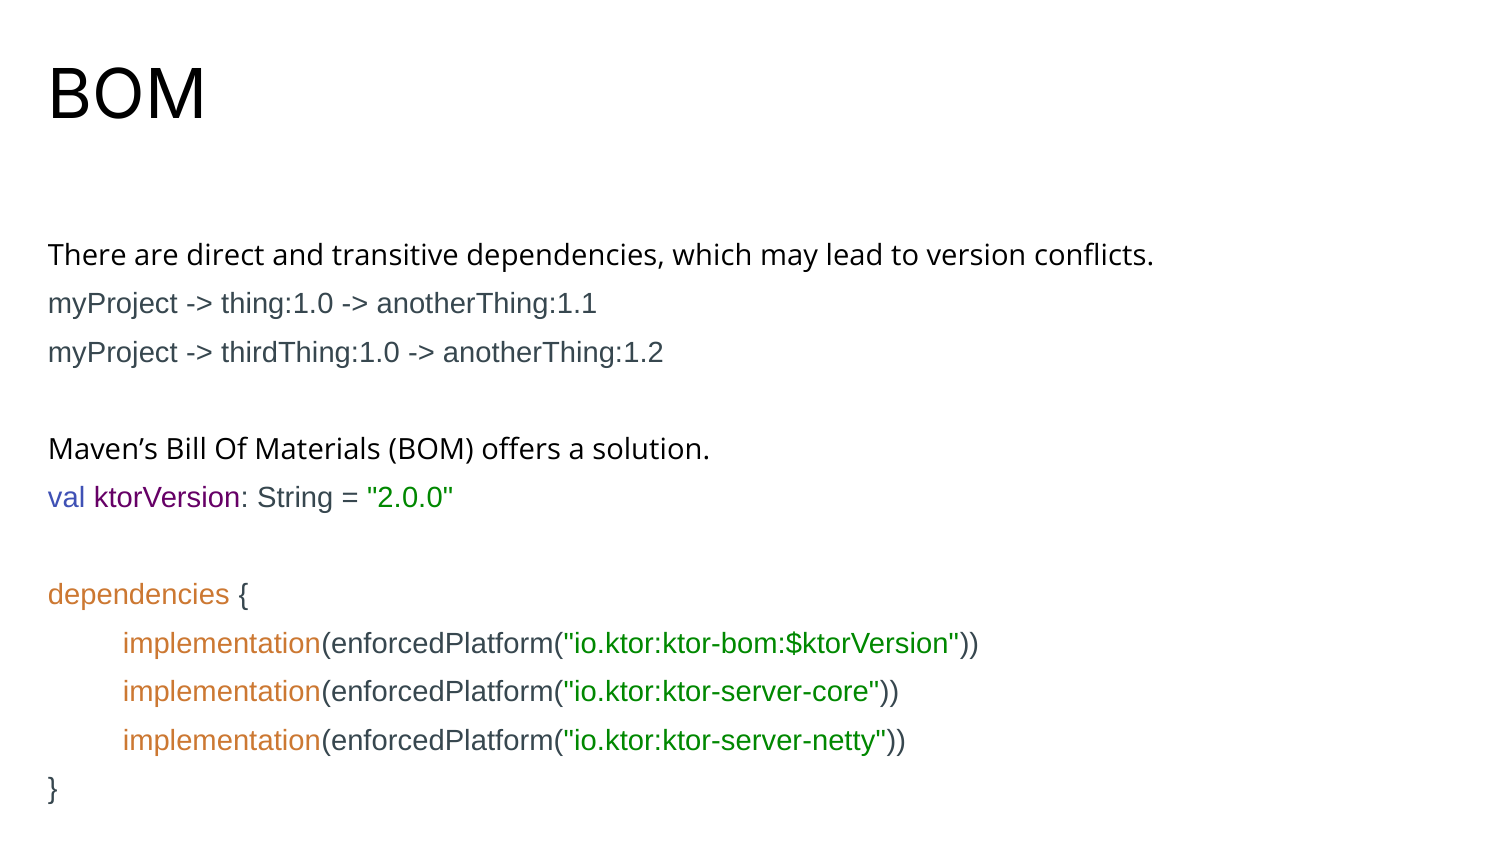

# BOM
There are direct and transitive dependencies, which may lead to version conflicts.
myProject -> thing:1.0 -> anotherThing:1.1
myProject -> thirdThing:1.0 -> anotherThing:1.2

Maven’s Bill Of Materials (BOM) offers a solution.
val ktorVersion: String = "2.0.0"

dependencies {
implementation(enforcedPlatform("io.ktor:ktor-bom:$ktorVersion"))
implementation(enforcedPlatform("io.ktor:ktor-server-core"))
implementation(enforcedPlatform("io.ktor:ktor-server-netty"))
}